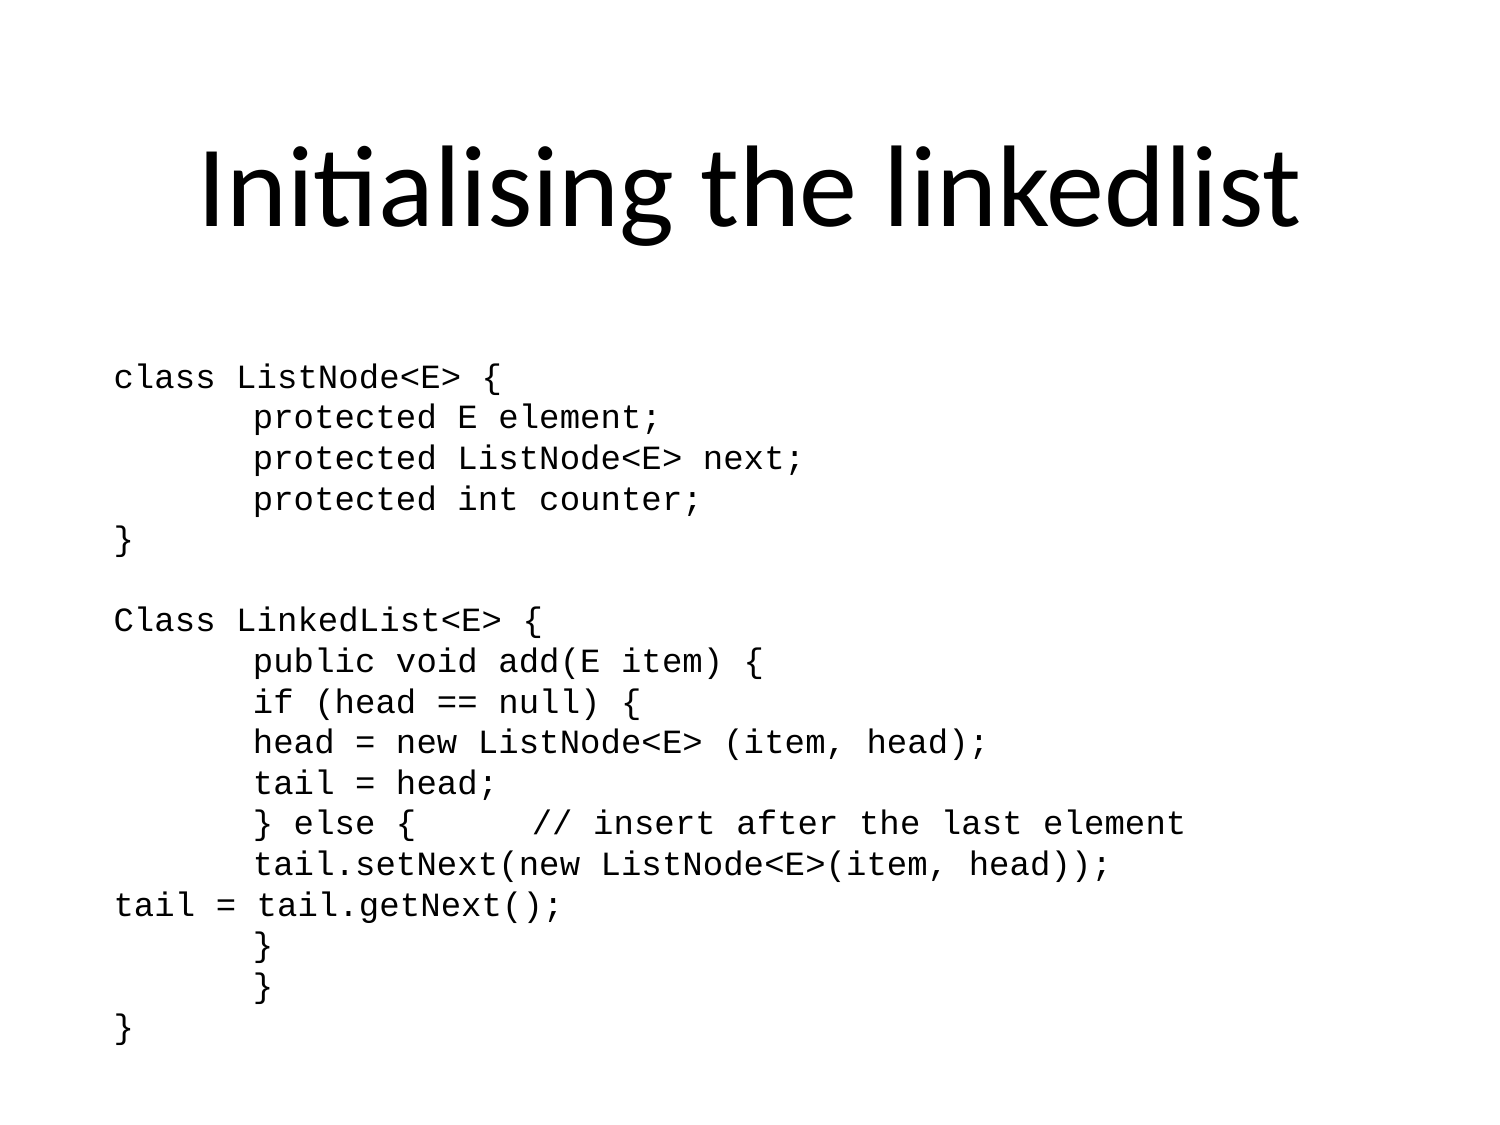

# Initialising the linkedlist
class ListNode<E> {
	protected E element;
	protected ListNode<E> next;
	protected int counter;
}

Class LinkedList<E> {
	public void add(E item) {
		if (head == null) {
			head = new ListNode<E> (item, head);
			tail = head;
		} else {	// insert after the last element					 	tail.setNext(new ListNode<E>(item, head));					tail = tail.getNext();
		}
	}
}